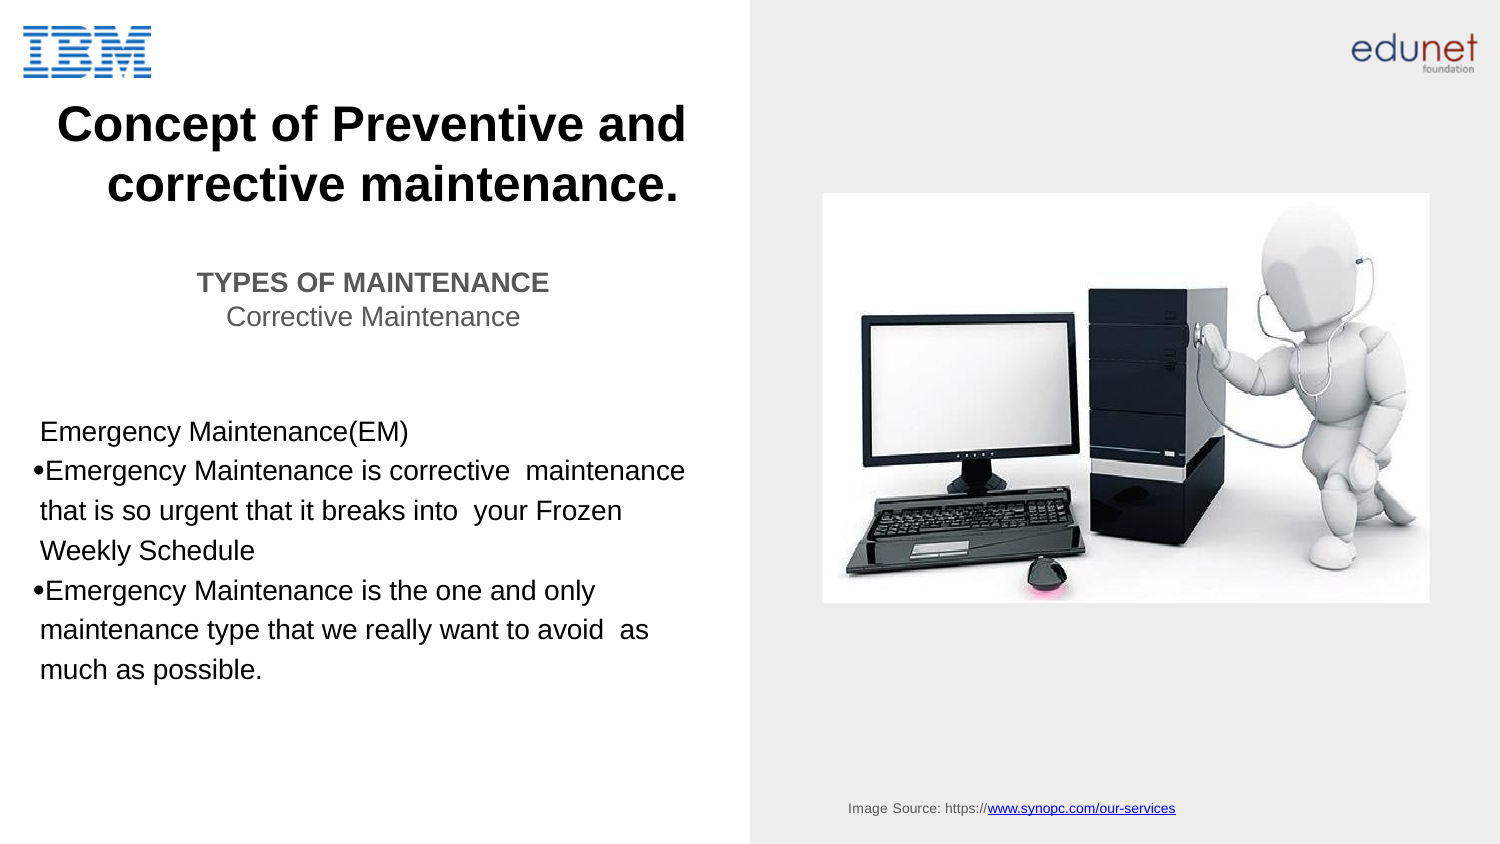

# Concept of Preventive and  corrective maintenance.

TYPES OF MAINTENANCE
Corrective Maintenance

Emergency Maintenance(EM)
Emergency Maintenance is corrective  maintenance that is so urgent that it breaks into  your Frozen Weekly Schedule
Emergency Maintenance is the one and only
maintenance type that we really want to avoid  as much as possible.
Image Source: https://www.synopc.com/our-services